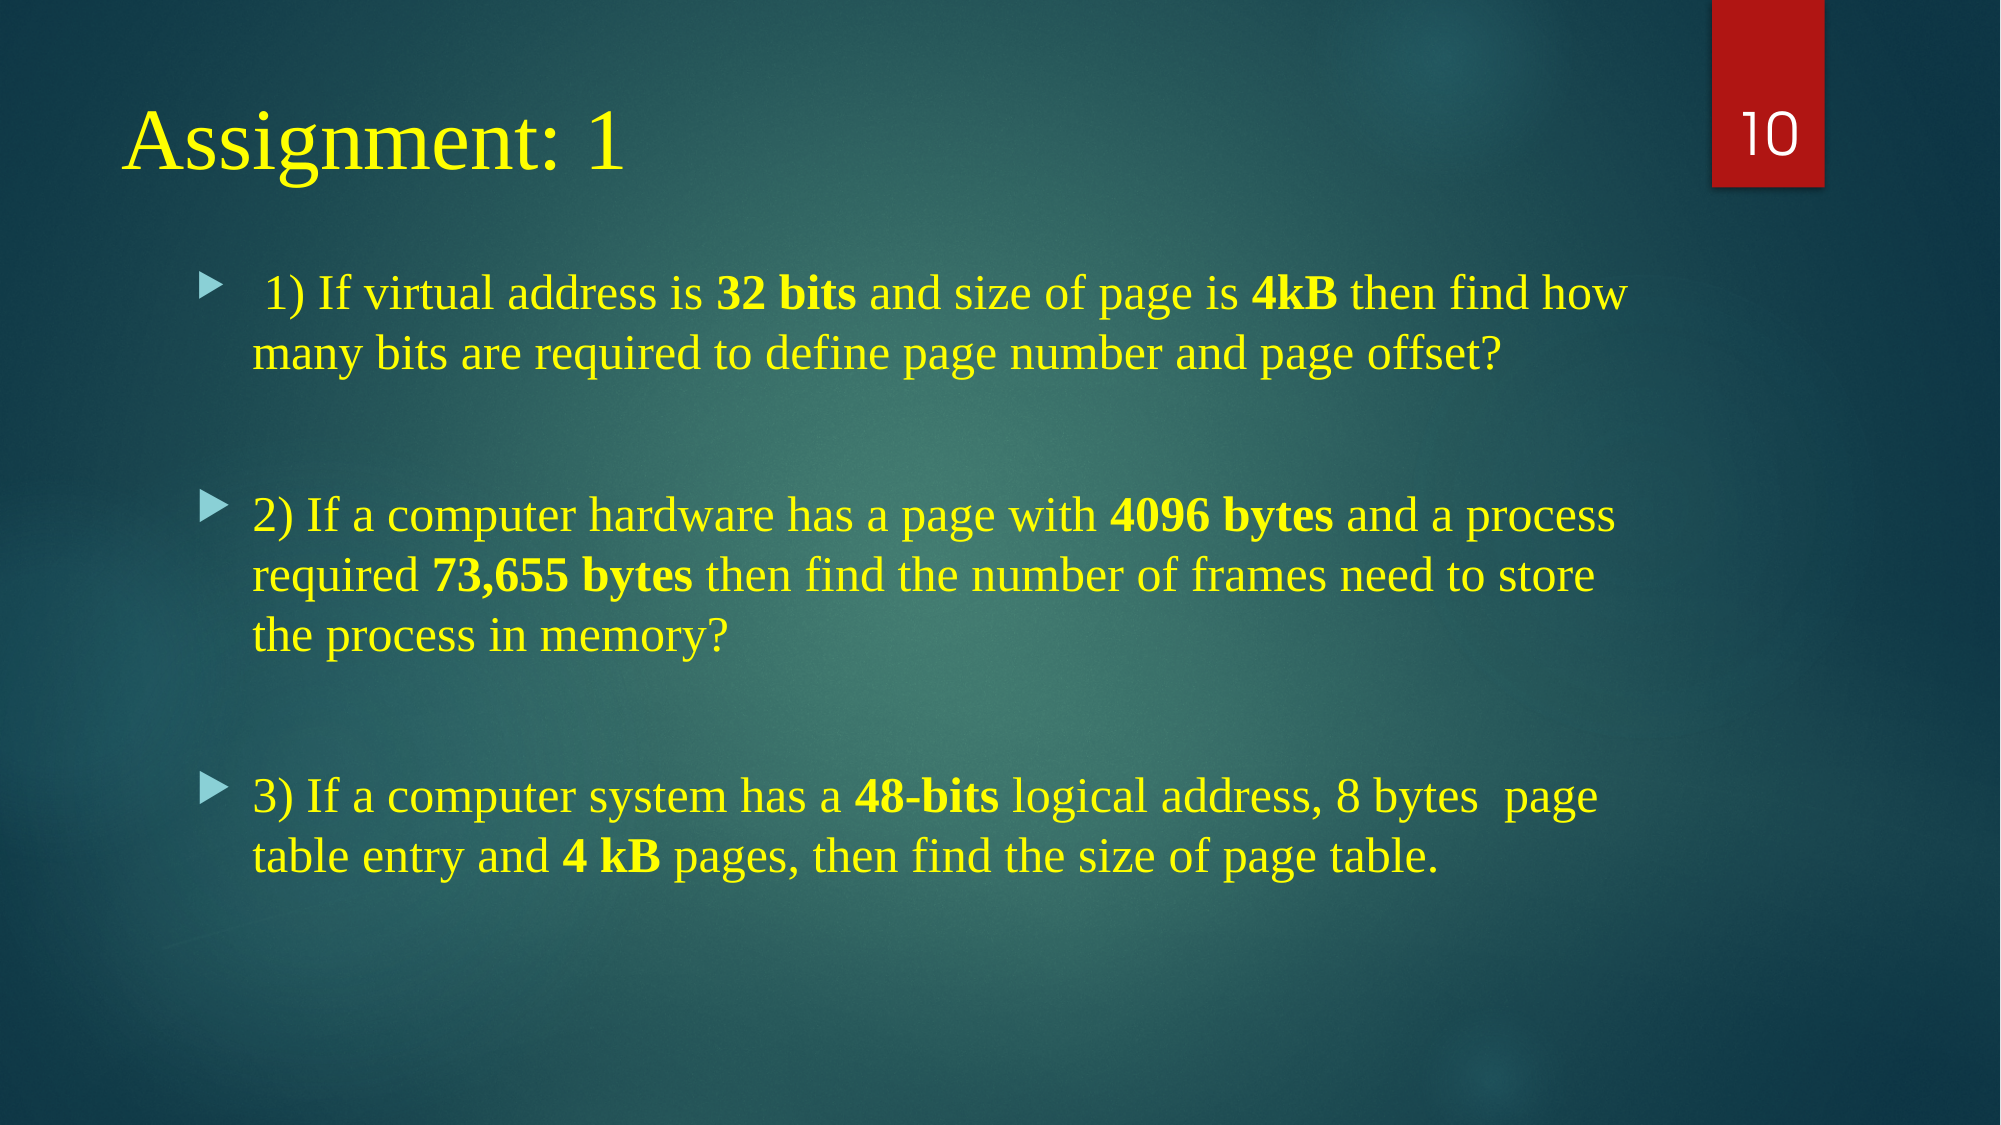

10
# Assignment: 1
 1) If virtual address is 32 bits and size of page is 4kB then find how many bits are required to define page number and page offset?

2) If a computer hardware has a page with 4096 bytes and a process required 73,655 bytes then find the number of frames need to store the process in memory?

3) If a computer system has a 48-bits logical address, 8 bytes  page table entry and 4 kB pages, then find the size of page table.